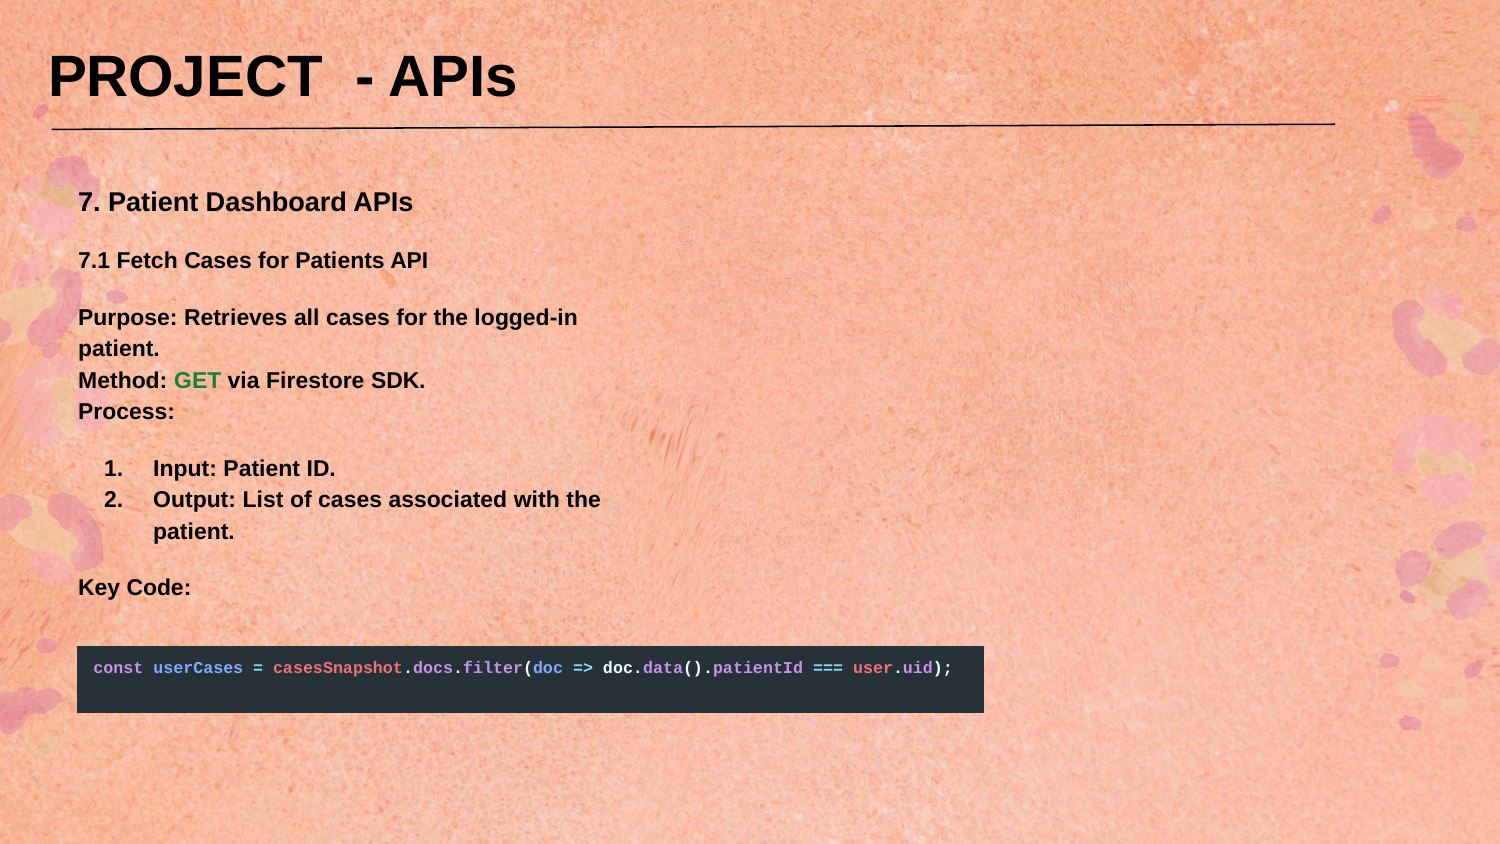

PROJECT  - APIs

7. Patient Dashboard APIs
7.1 Fetch Cases for Patients API
Purpose: Retrieves all cases for the logged-in patient.
Method: GET via Firestore SDK.
Process:
Input: Patient ID.
Output: List of cases associated with the patient.
Key Code:

| const userCases = casesSnapshot.docs.filter(doc => doc.data().patientId === user.uid); ​ |
| --- |